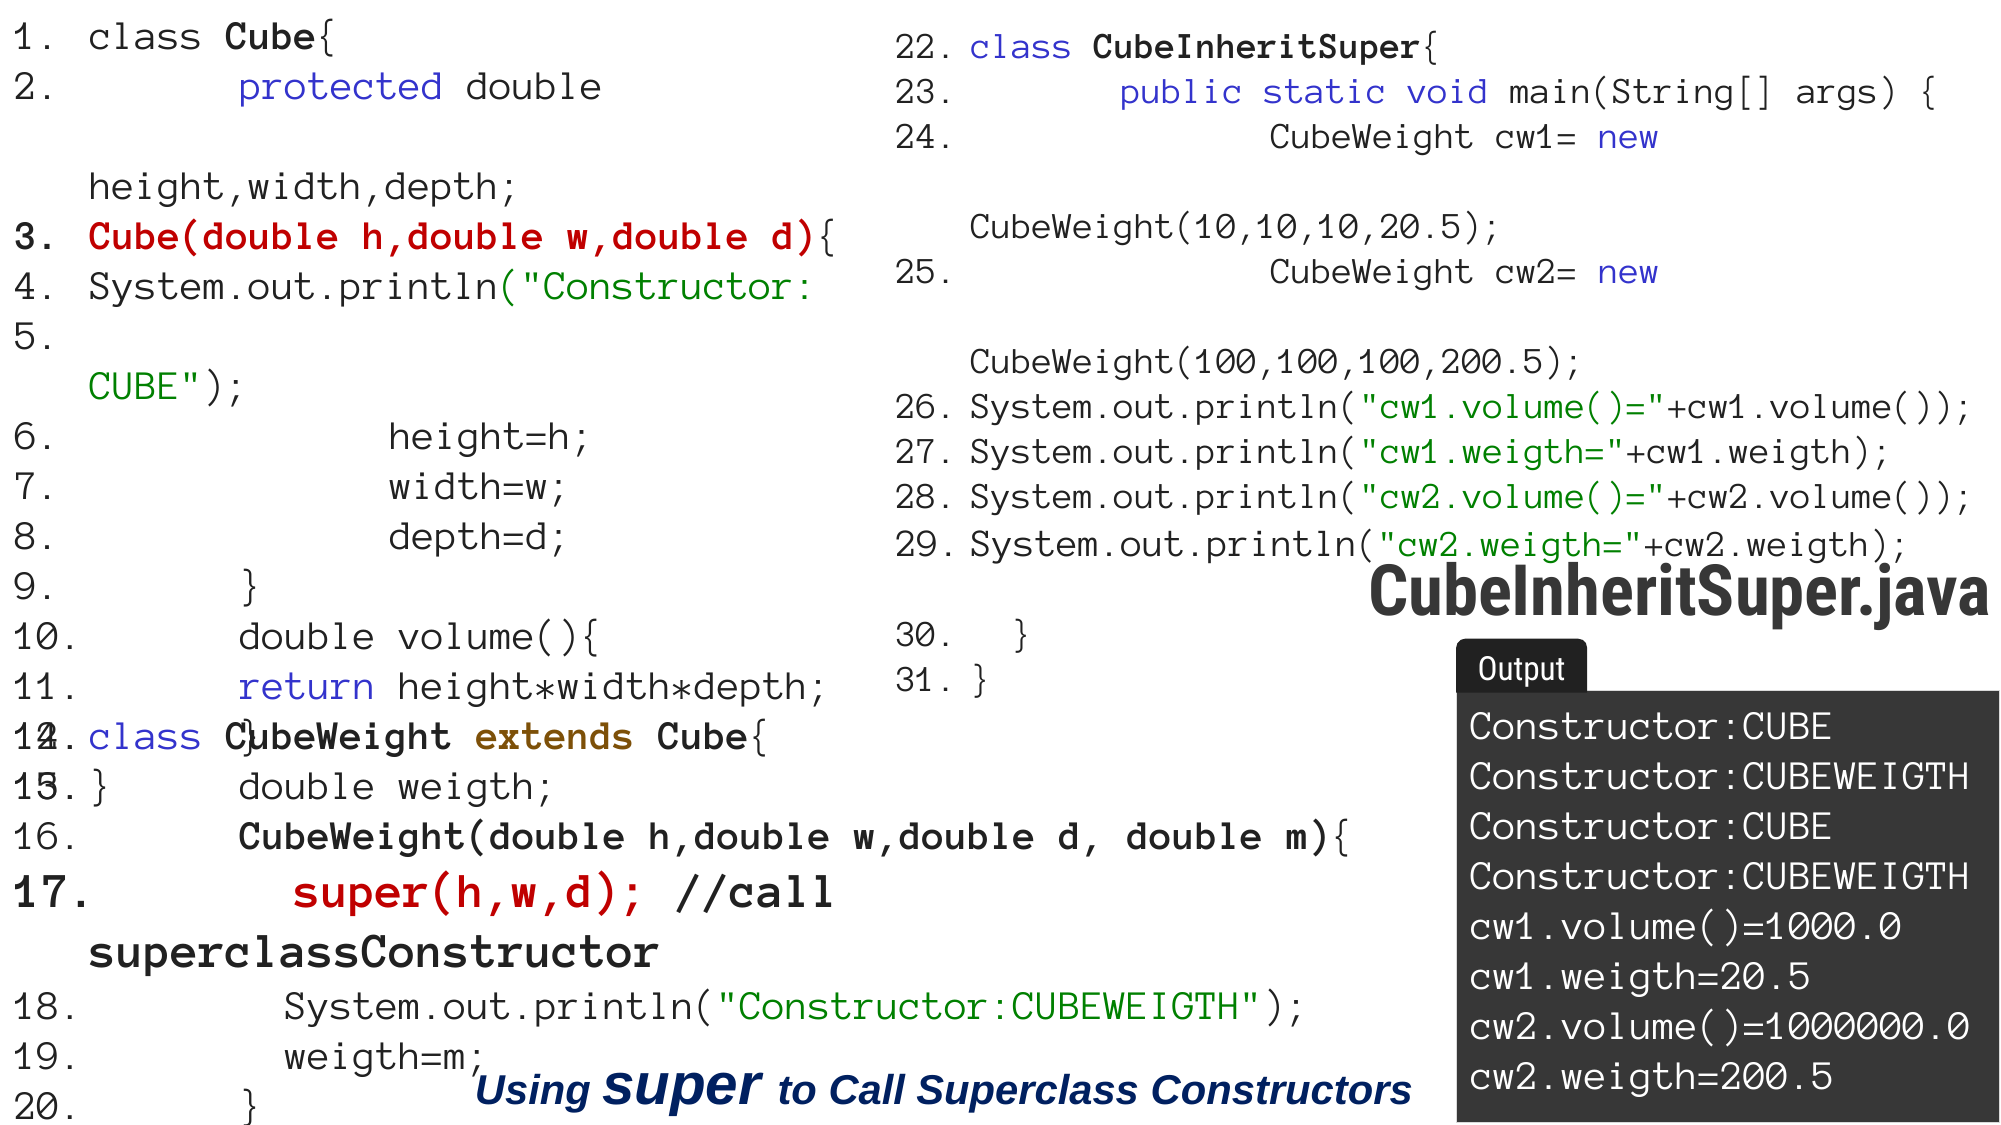

class Cube{
	protected double 				     height,width,depth;
Cube(double h,double w,double d){
System.out.println("Constructor:
				    CUBE");
		height=h;
		width=w;
		depth=d;
	}
	double volume(){
	return height*width*depth;
	}
}
class CubeInheritSuper{
	public static void main(String[] args) {
		CubeWeight cw1= new 					       CubeWeight(10,10,10,20.5);
		CubeWeight cw2= new 					       CubeWeight(100,100,100,200.5);
System.out.println("cw1.volume()="+cw1.volume());
System.out.println("cw1.weigth="+cw1.weigth);
System.out.println("cw2.volume()="+cw2.volume());
System.out.println("cw2.weigth="+cw2.weigth);
  }
}
CubeInheritSuper.java
Output
Constructor:CUBE
Constructor:CUBEWEIGTH
Constructor:CUBE
Constructor:CUBEWEIGTH
cw1.volume()=1000.0
cw1.weigth=20.5
cw2.volume()=1000000.0
cw2.weigth=200.5
class CubeWeight extends Cube{
	double weigth;
	CubeWeight(double h,double w,double d, double m){
	  super(h,w,d); //call superclassConstructor
	  System.out.println("Constructor:CUBEWEIGTH");
	  weigth=m;
	}
}
Using super to Call Superclass Constructors